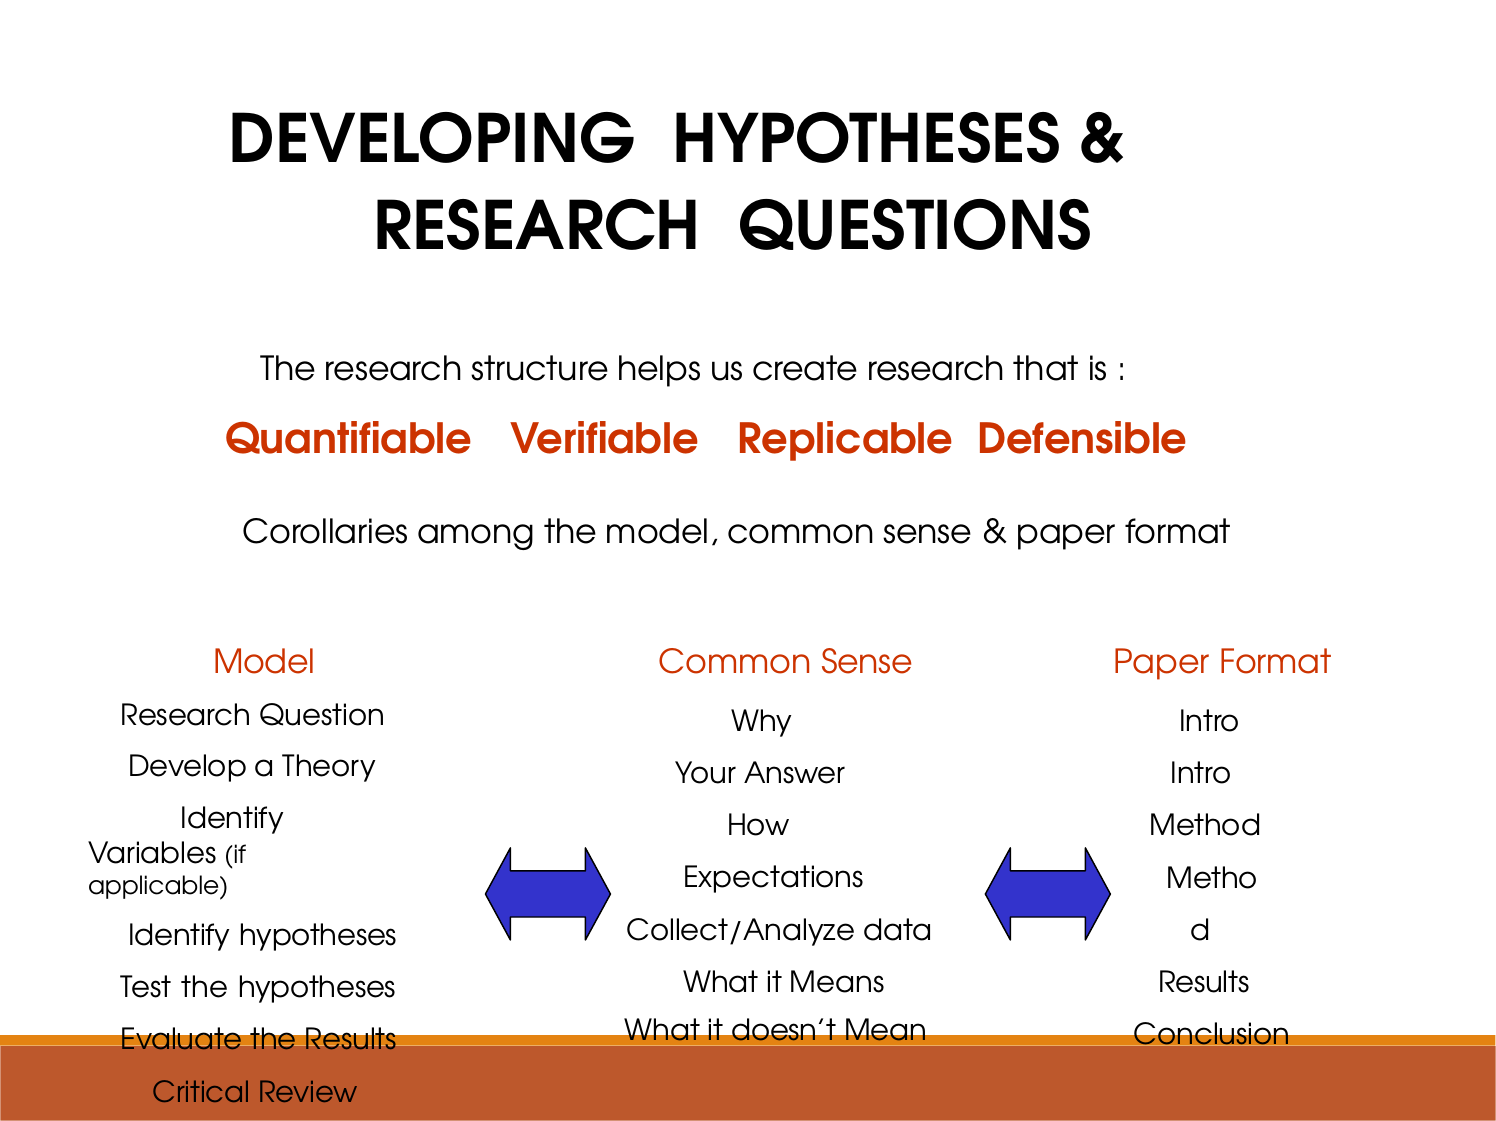

DEVELOPING  HYPOTHESES &       RESEARCH  QUESTIONS
The research structure helps us create research that is :
Quantifiable	Verifiable	Replicable	Defensible

Corollaries among the model, common sense & paper format
Model  Research Question  Develop a Theory
Identify Variables (if applicable)
Identify hypotheses  Test the hypotheses  Evaluate the Results
Critical Review
Common Sense
Why  Your Answer
How  Expectations
Collect/Analyze data  What it Means
What it doesn’t Mean
Paper Format
Intro  Intro  Method
Method  Results
Conclusion  Conclusion